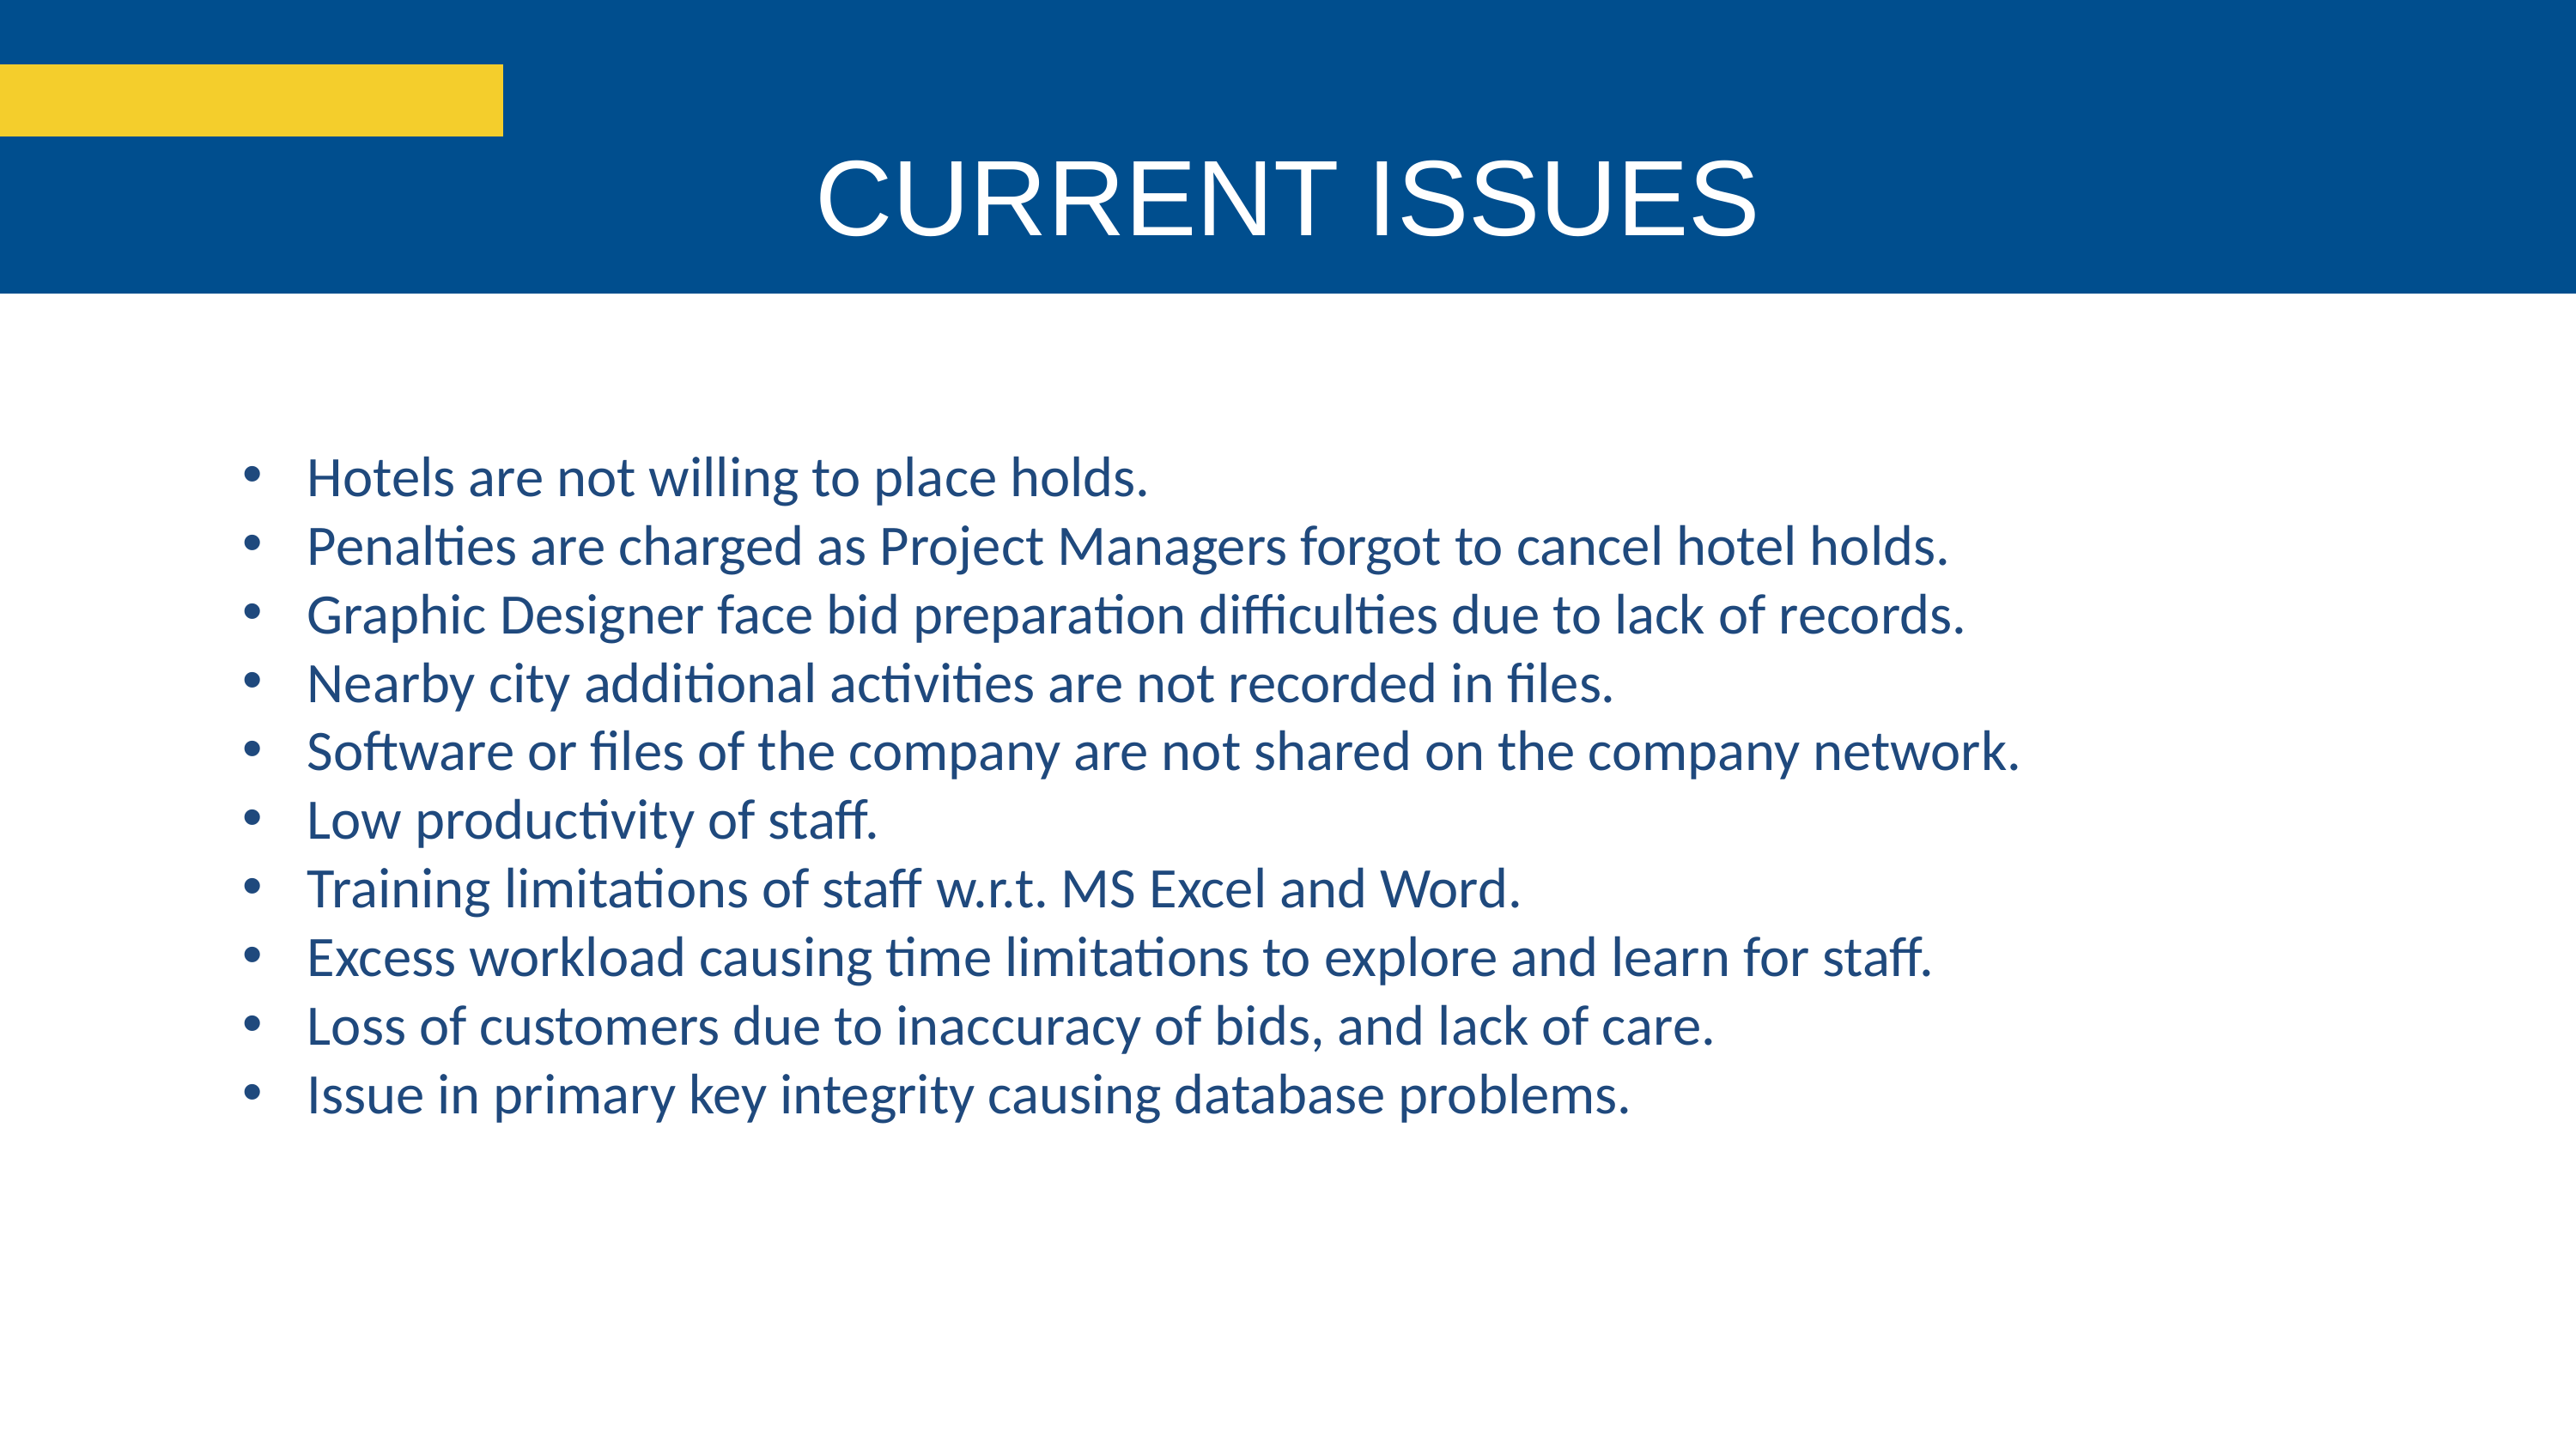

CURRENT ISSUES
Hotels are not willing to place holds.
Penalties are charged as Project Managers forgot to cancel hotel holds.
Graphic Designer face bid preparation difficulties due to lack of records.
Nearby city additional activities are not recorded in files.
Software or files of the company are not shared on the company network.
Low productivity of staff.
Training limitations of staff w.r.t. MS Excel and Word.
Excess workload causing time limitations to explore and learn for staff.
Loss of customers due to inaccuracy of bids, and lack of care.
Issue in primary key integrity causing database problems.